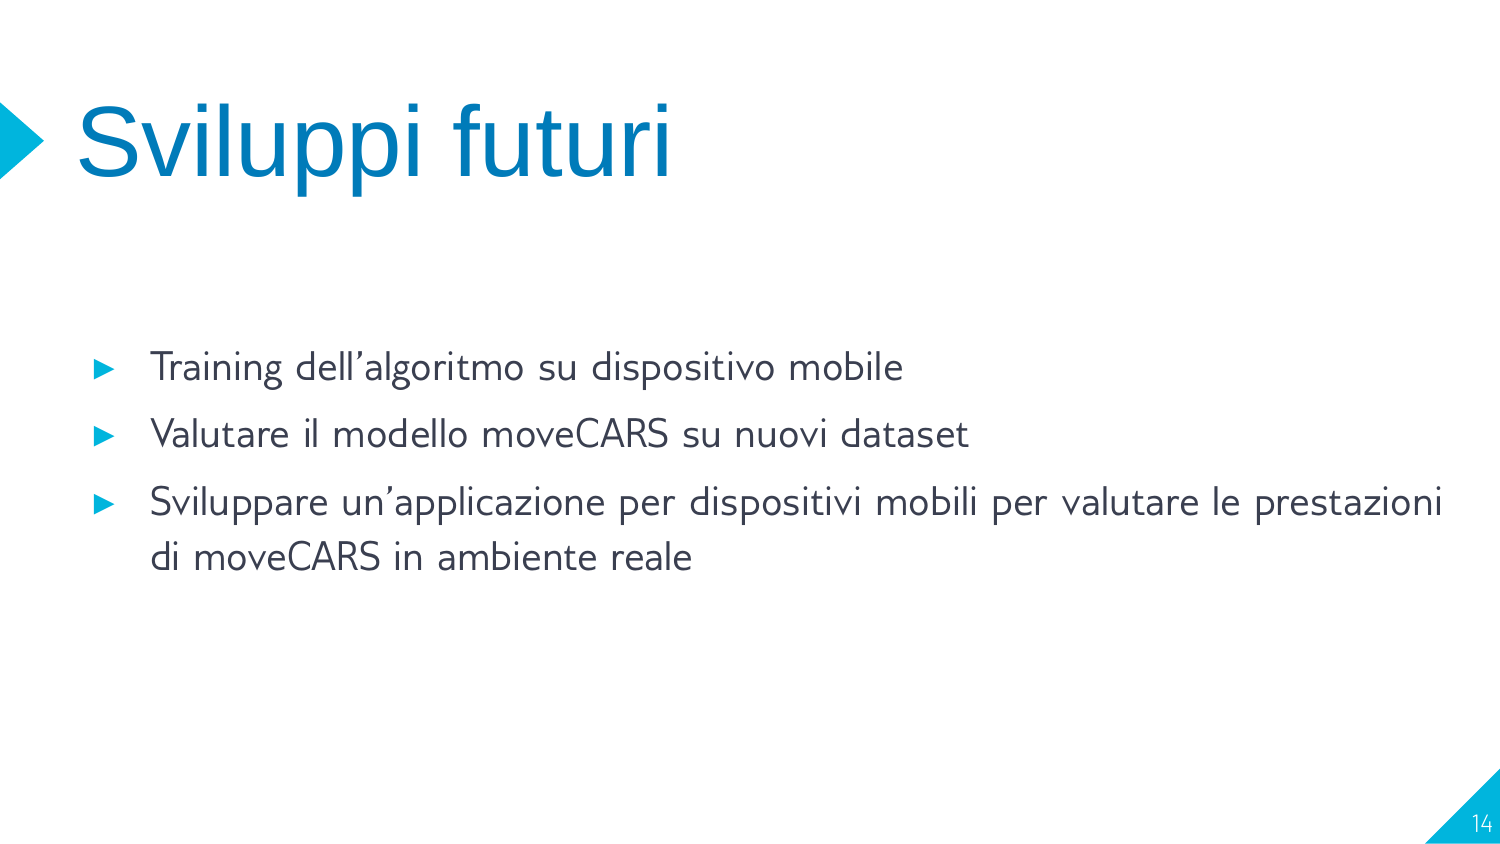

# Sviluppi futuri
Training dell’algoritmo su dispositivo mobile
Valutare il modello moveCARS su nuovi dataset
Sviluppare un’applicazione per dispositivi mobili per valutare le prestazioni di moveCARS in ambiente reale

14